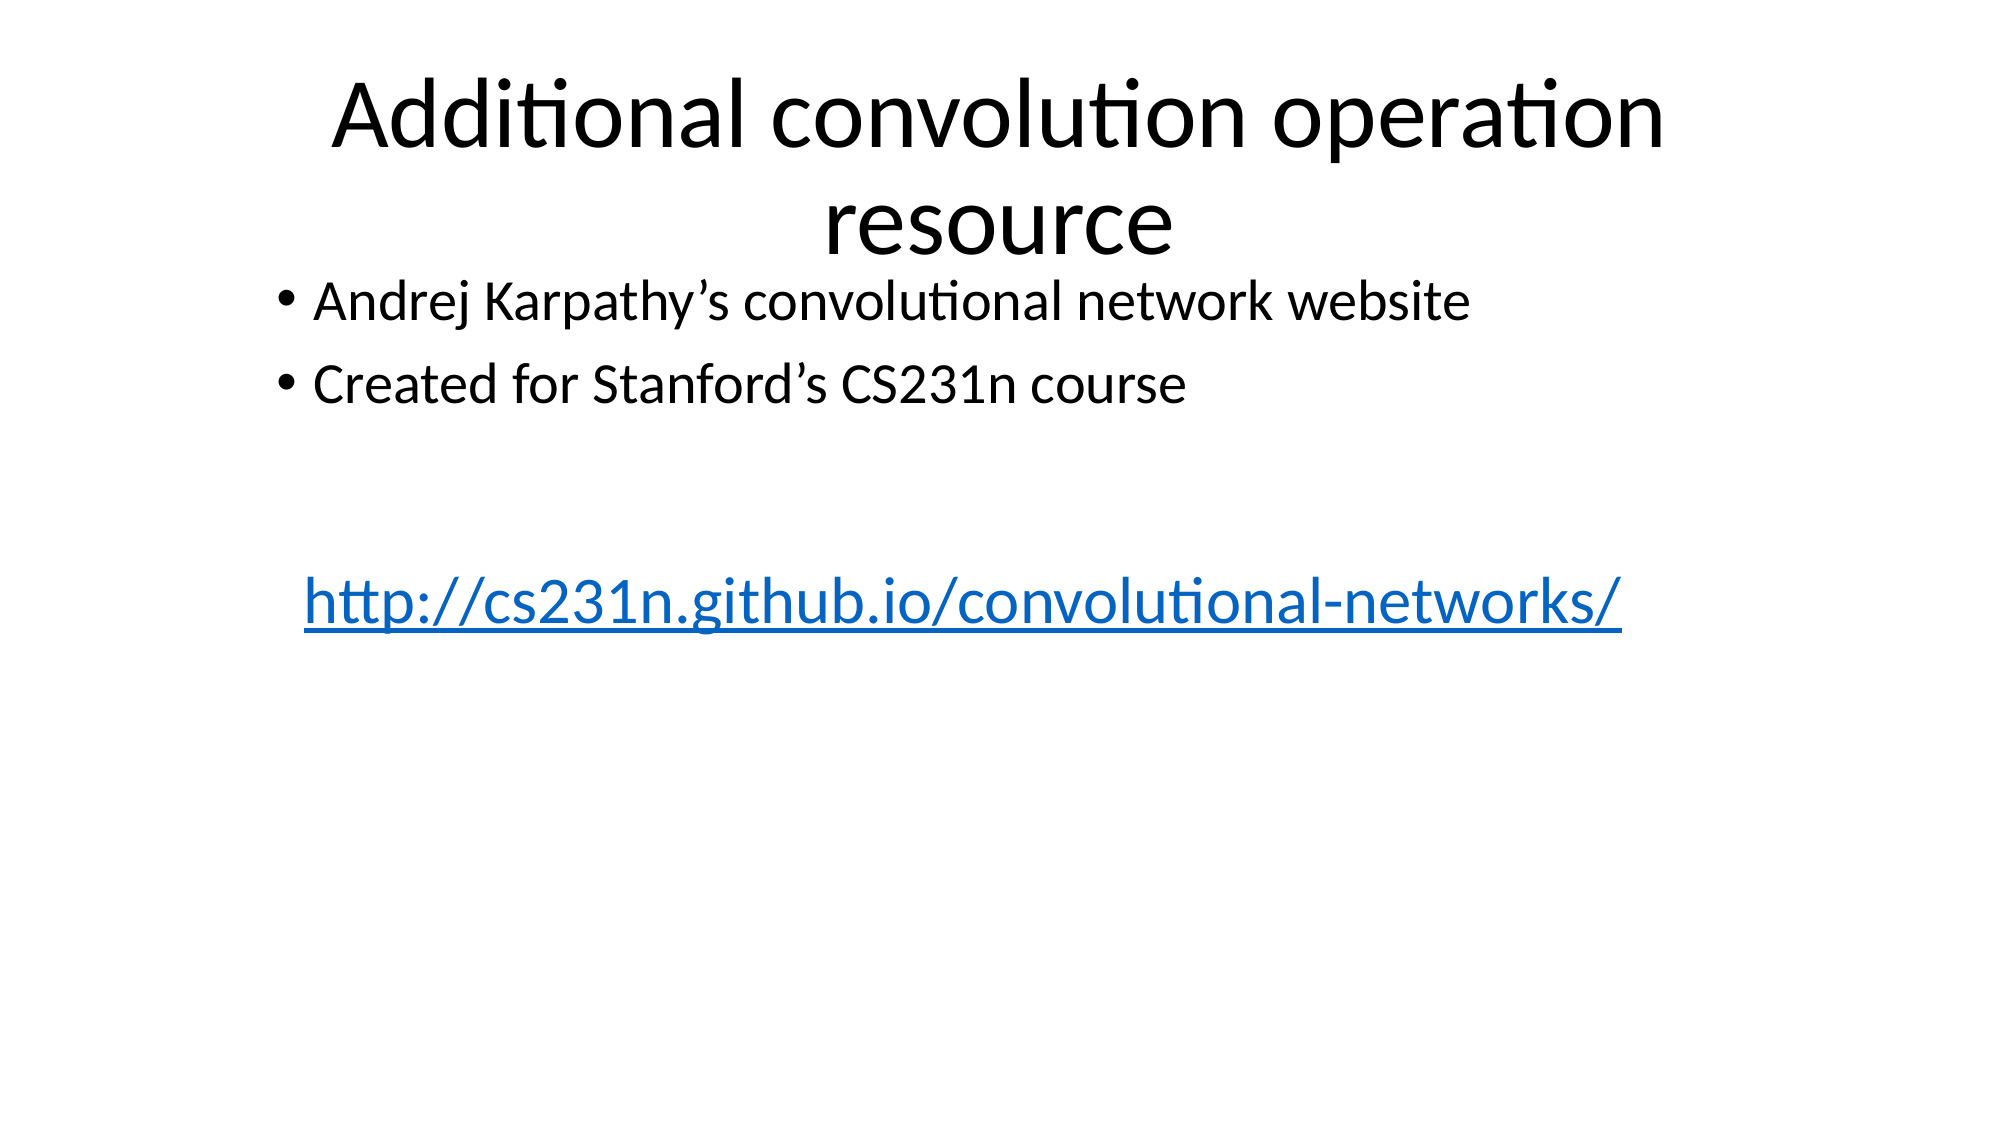

# Additional convolution operation resource
Andrej Karpathy’s convolutional network website
Created for Stanford’s CS231n course
http://cs231n.github.io/convolutional-networks/